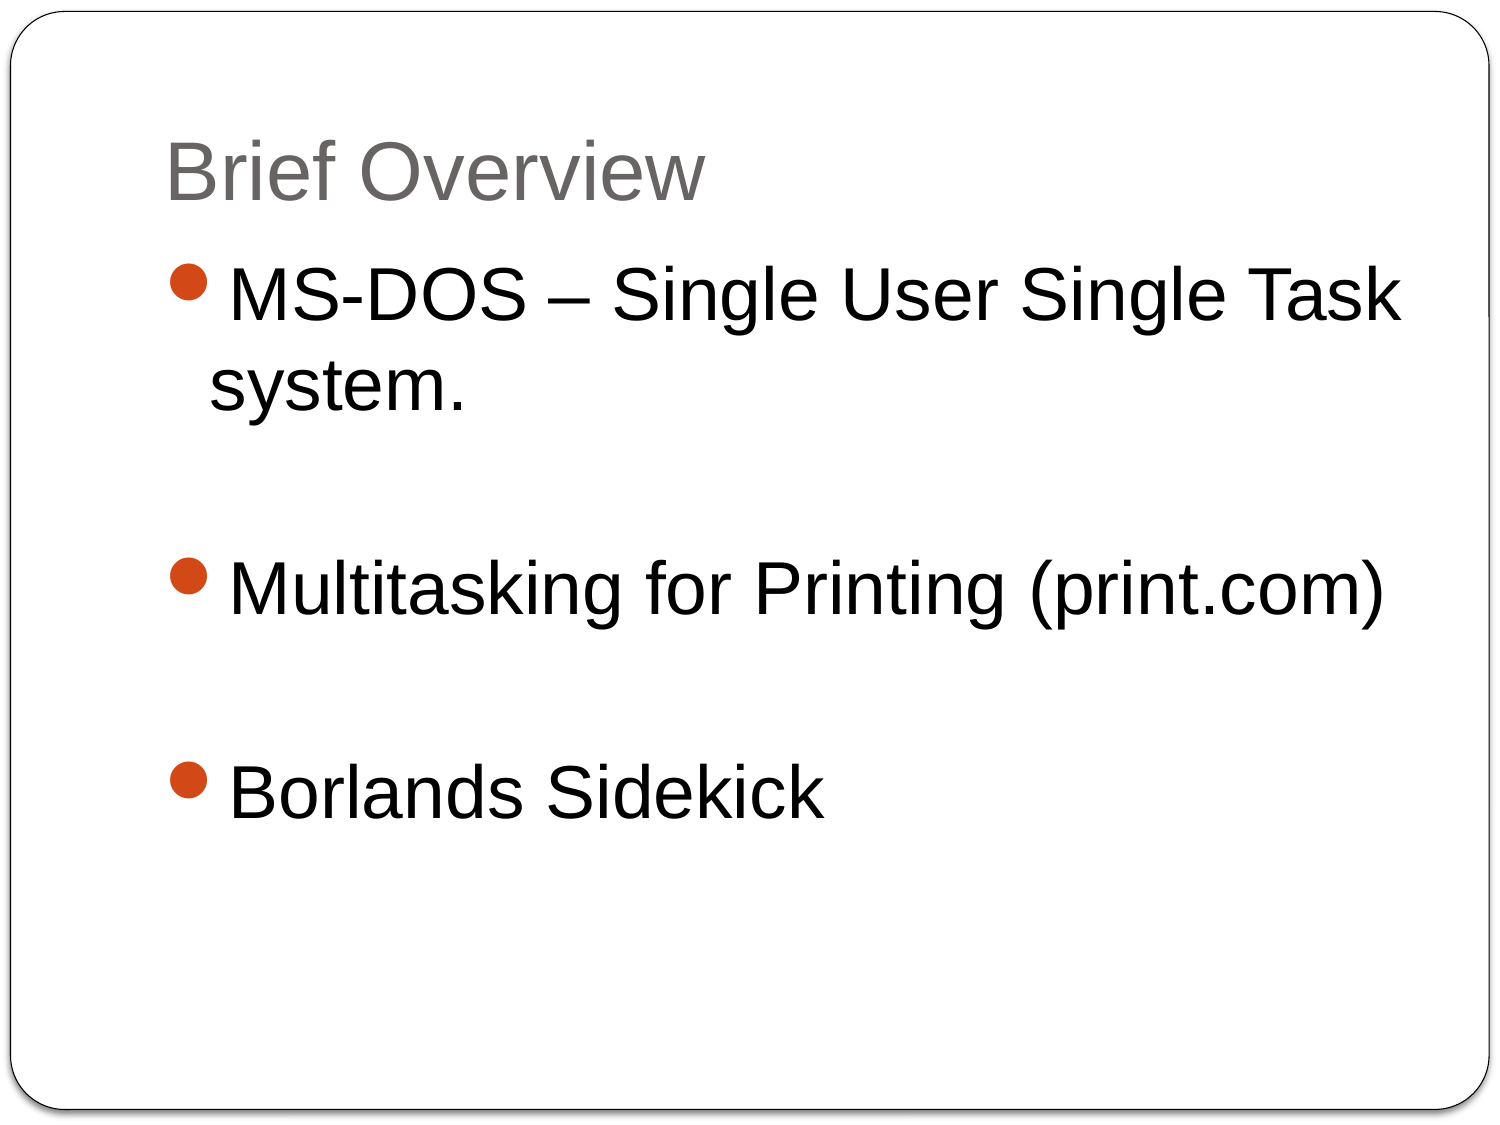

# Brief Overview
MS-DOS – Single User Single Task system.

Multitasking for Printing (print.com)

Borlands Sidekick